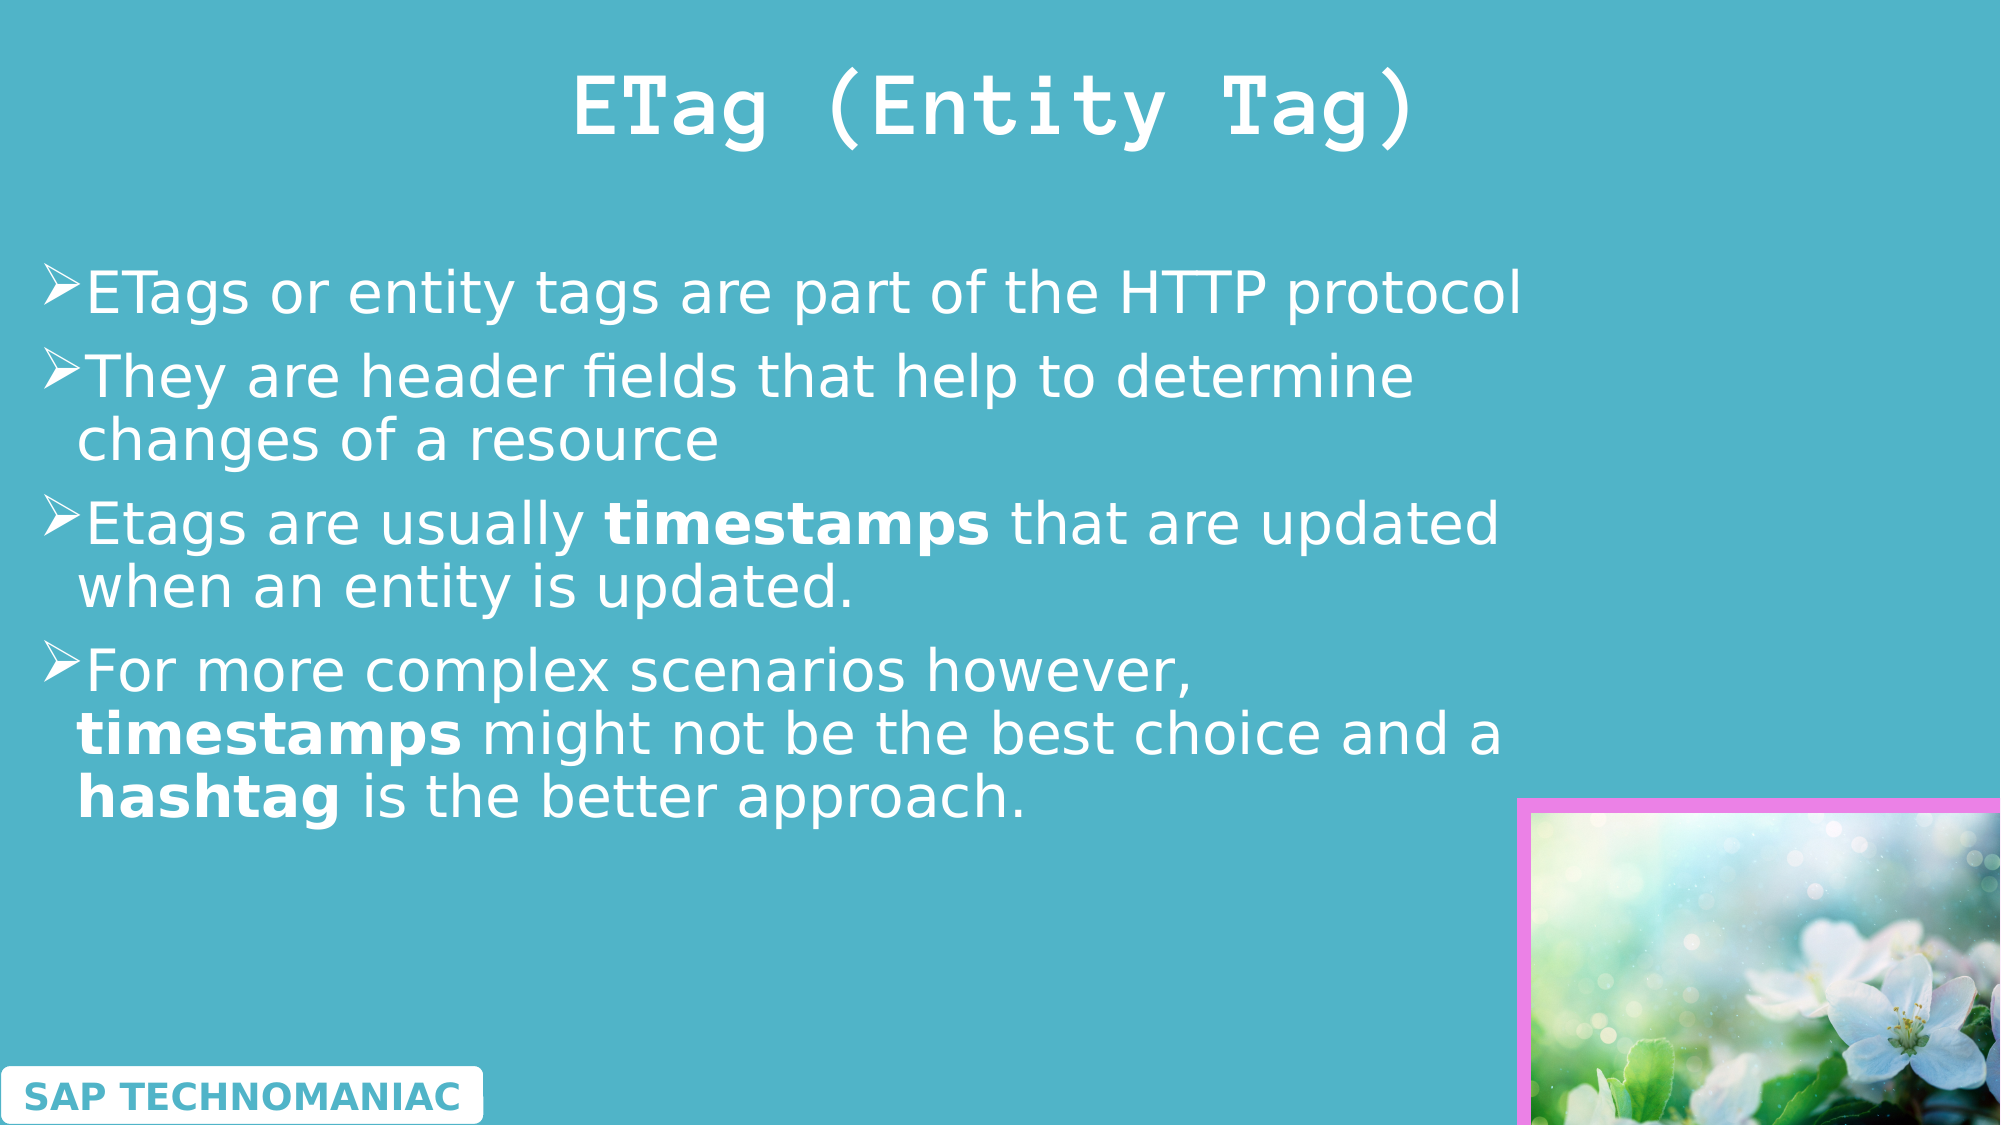

# ETag (Entity Tag)
ETags or entity tags are part of the HTTP protocol
They are header fields that help to determine changes of a resource
Etags are usually timestamps that are updated when an entity is updated.
For more complex scenarios however, timestamps might not be the best choice and a hashtag is the better approach.